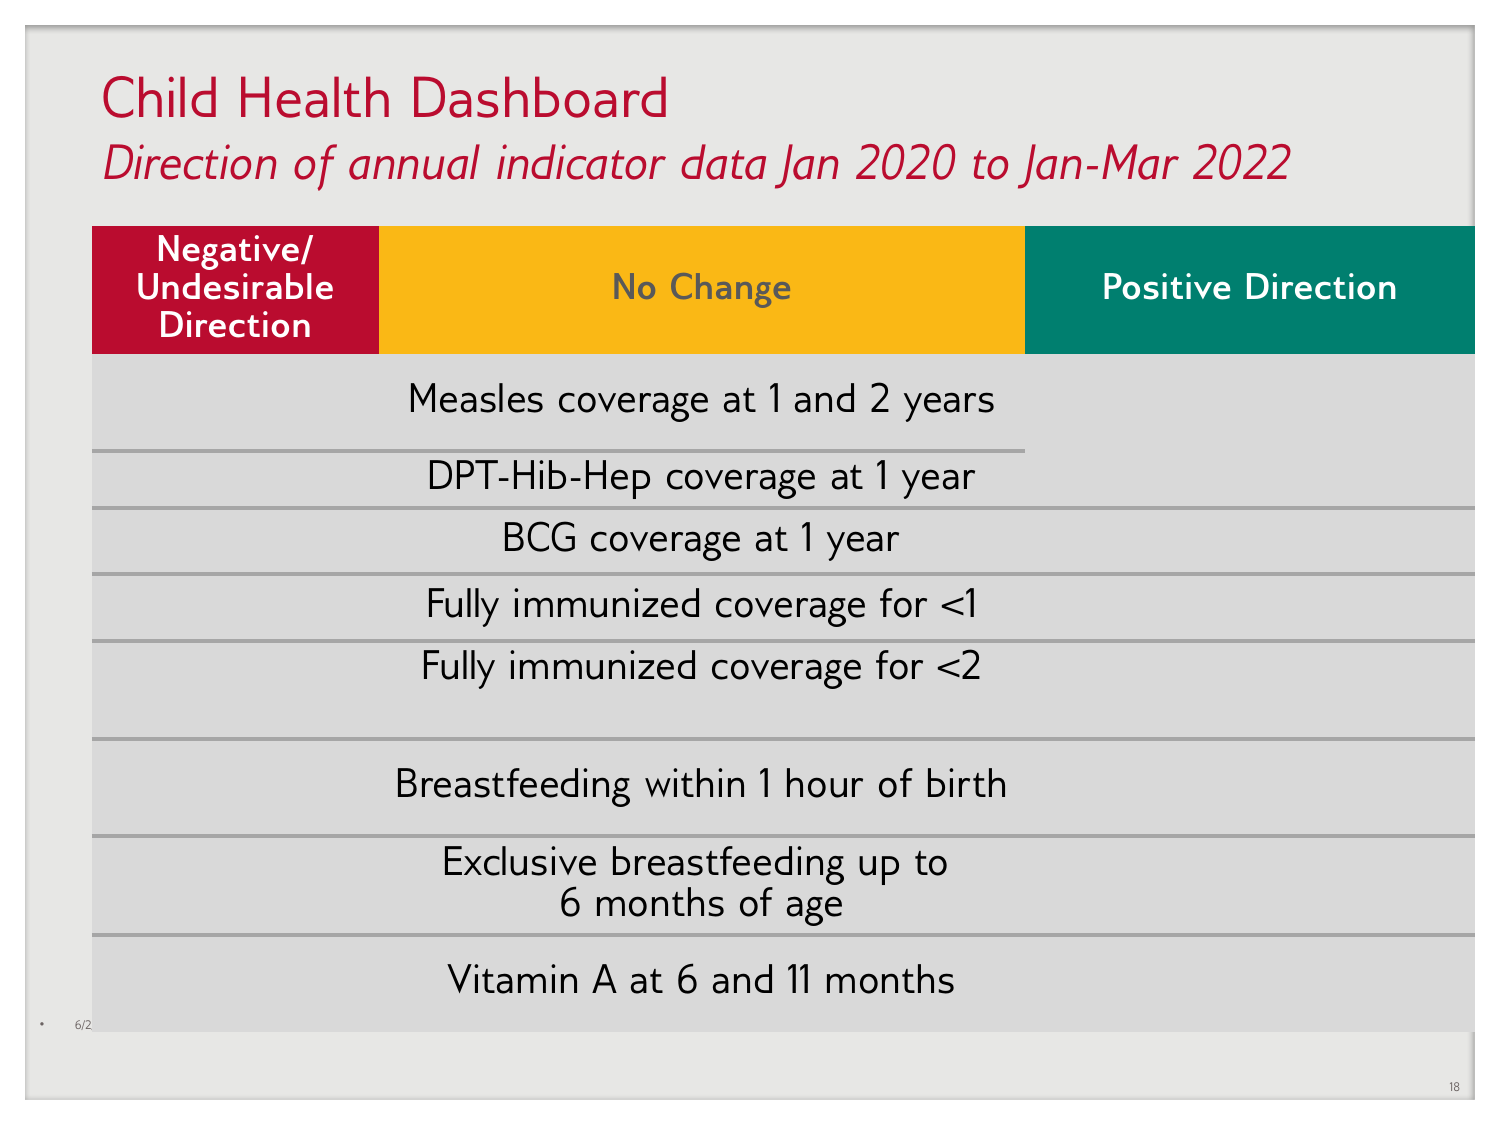

# Child Health Dashboard Direction of annual indicator data Jan 2020 to Jan-Mar 2022
| Negative/ Undesirable Direction | No Change | Positive Direction |
| --- | --- | --- |
|  | Measles coverage at 1 and 2 years |  |
|  | DPT-Hib-Hep coverage at 1 year |  |
|  | BCG coverage at 1 year |  |
|  | Fully immunized coverage for <1 |  |
|  | Fully immunized coverage for <2 |  |
|  | Breastfeeding within 1 hour of birth |  |
|  | Exclusive breastfeeding up to 6 months of age |  |
|  | Vitamin A at 6 and 11 months |  |
6/2/2022
18